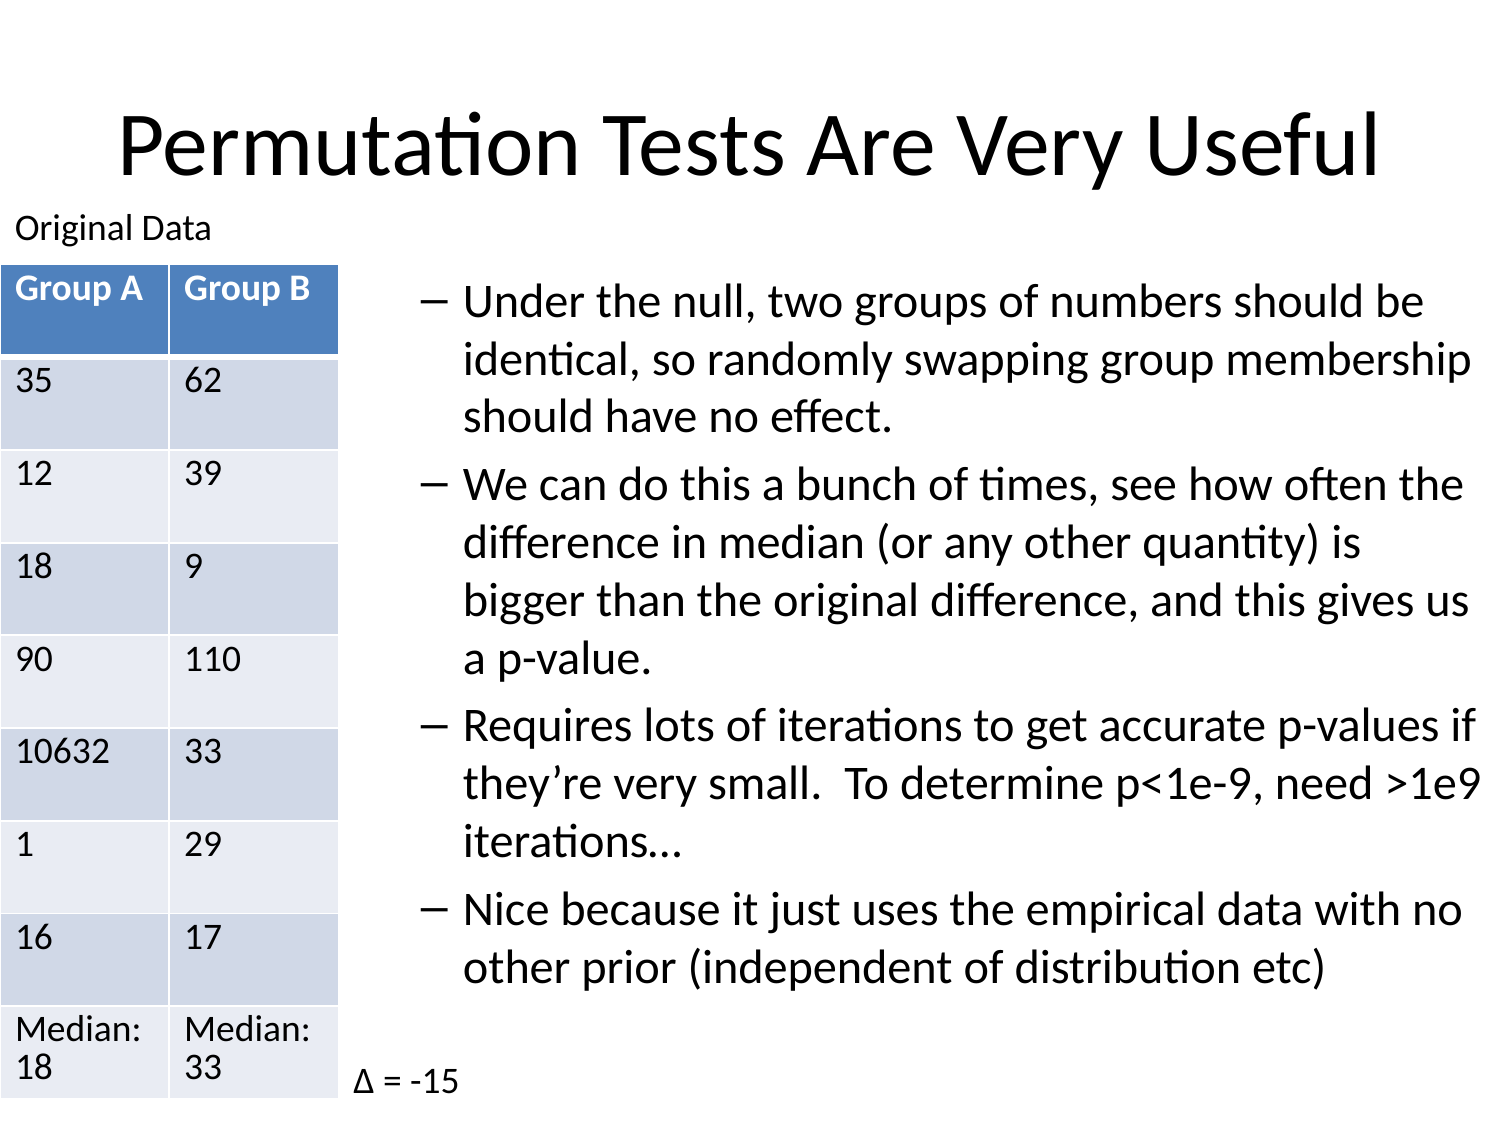

# Permutation Tests Are Very Useful
Original Data
Under the null, two groups of numbers should be identical, so randomly swapping group membership should have no effect.
We can do this a bunch of times, see how often the difference in median (or any other quantity) is bigger than the original difference, and this gives us a p-value.
Requires lots of iterations to get accurate p-values if they’re very small.  To determine p<1e-9, need >1e9 iterations…
Nice because it just uses the empirical data with no other prior (independent of distribution etc)

| Group A | Group B |
| --- | --- |
| 35 | 62 |
| 12 | 39 |
| 18 | 9 |
| 90 | 110 |
| 10632 | 33 |
| 1 | 29 |
| 16 | 17 |
| Median: 18 | Median: 33 |
Δ = -15